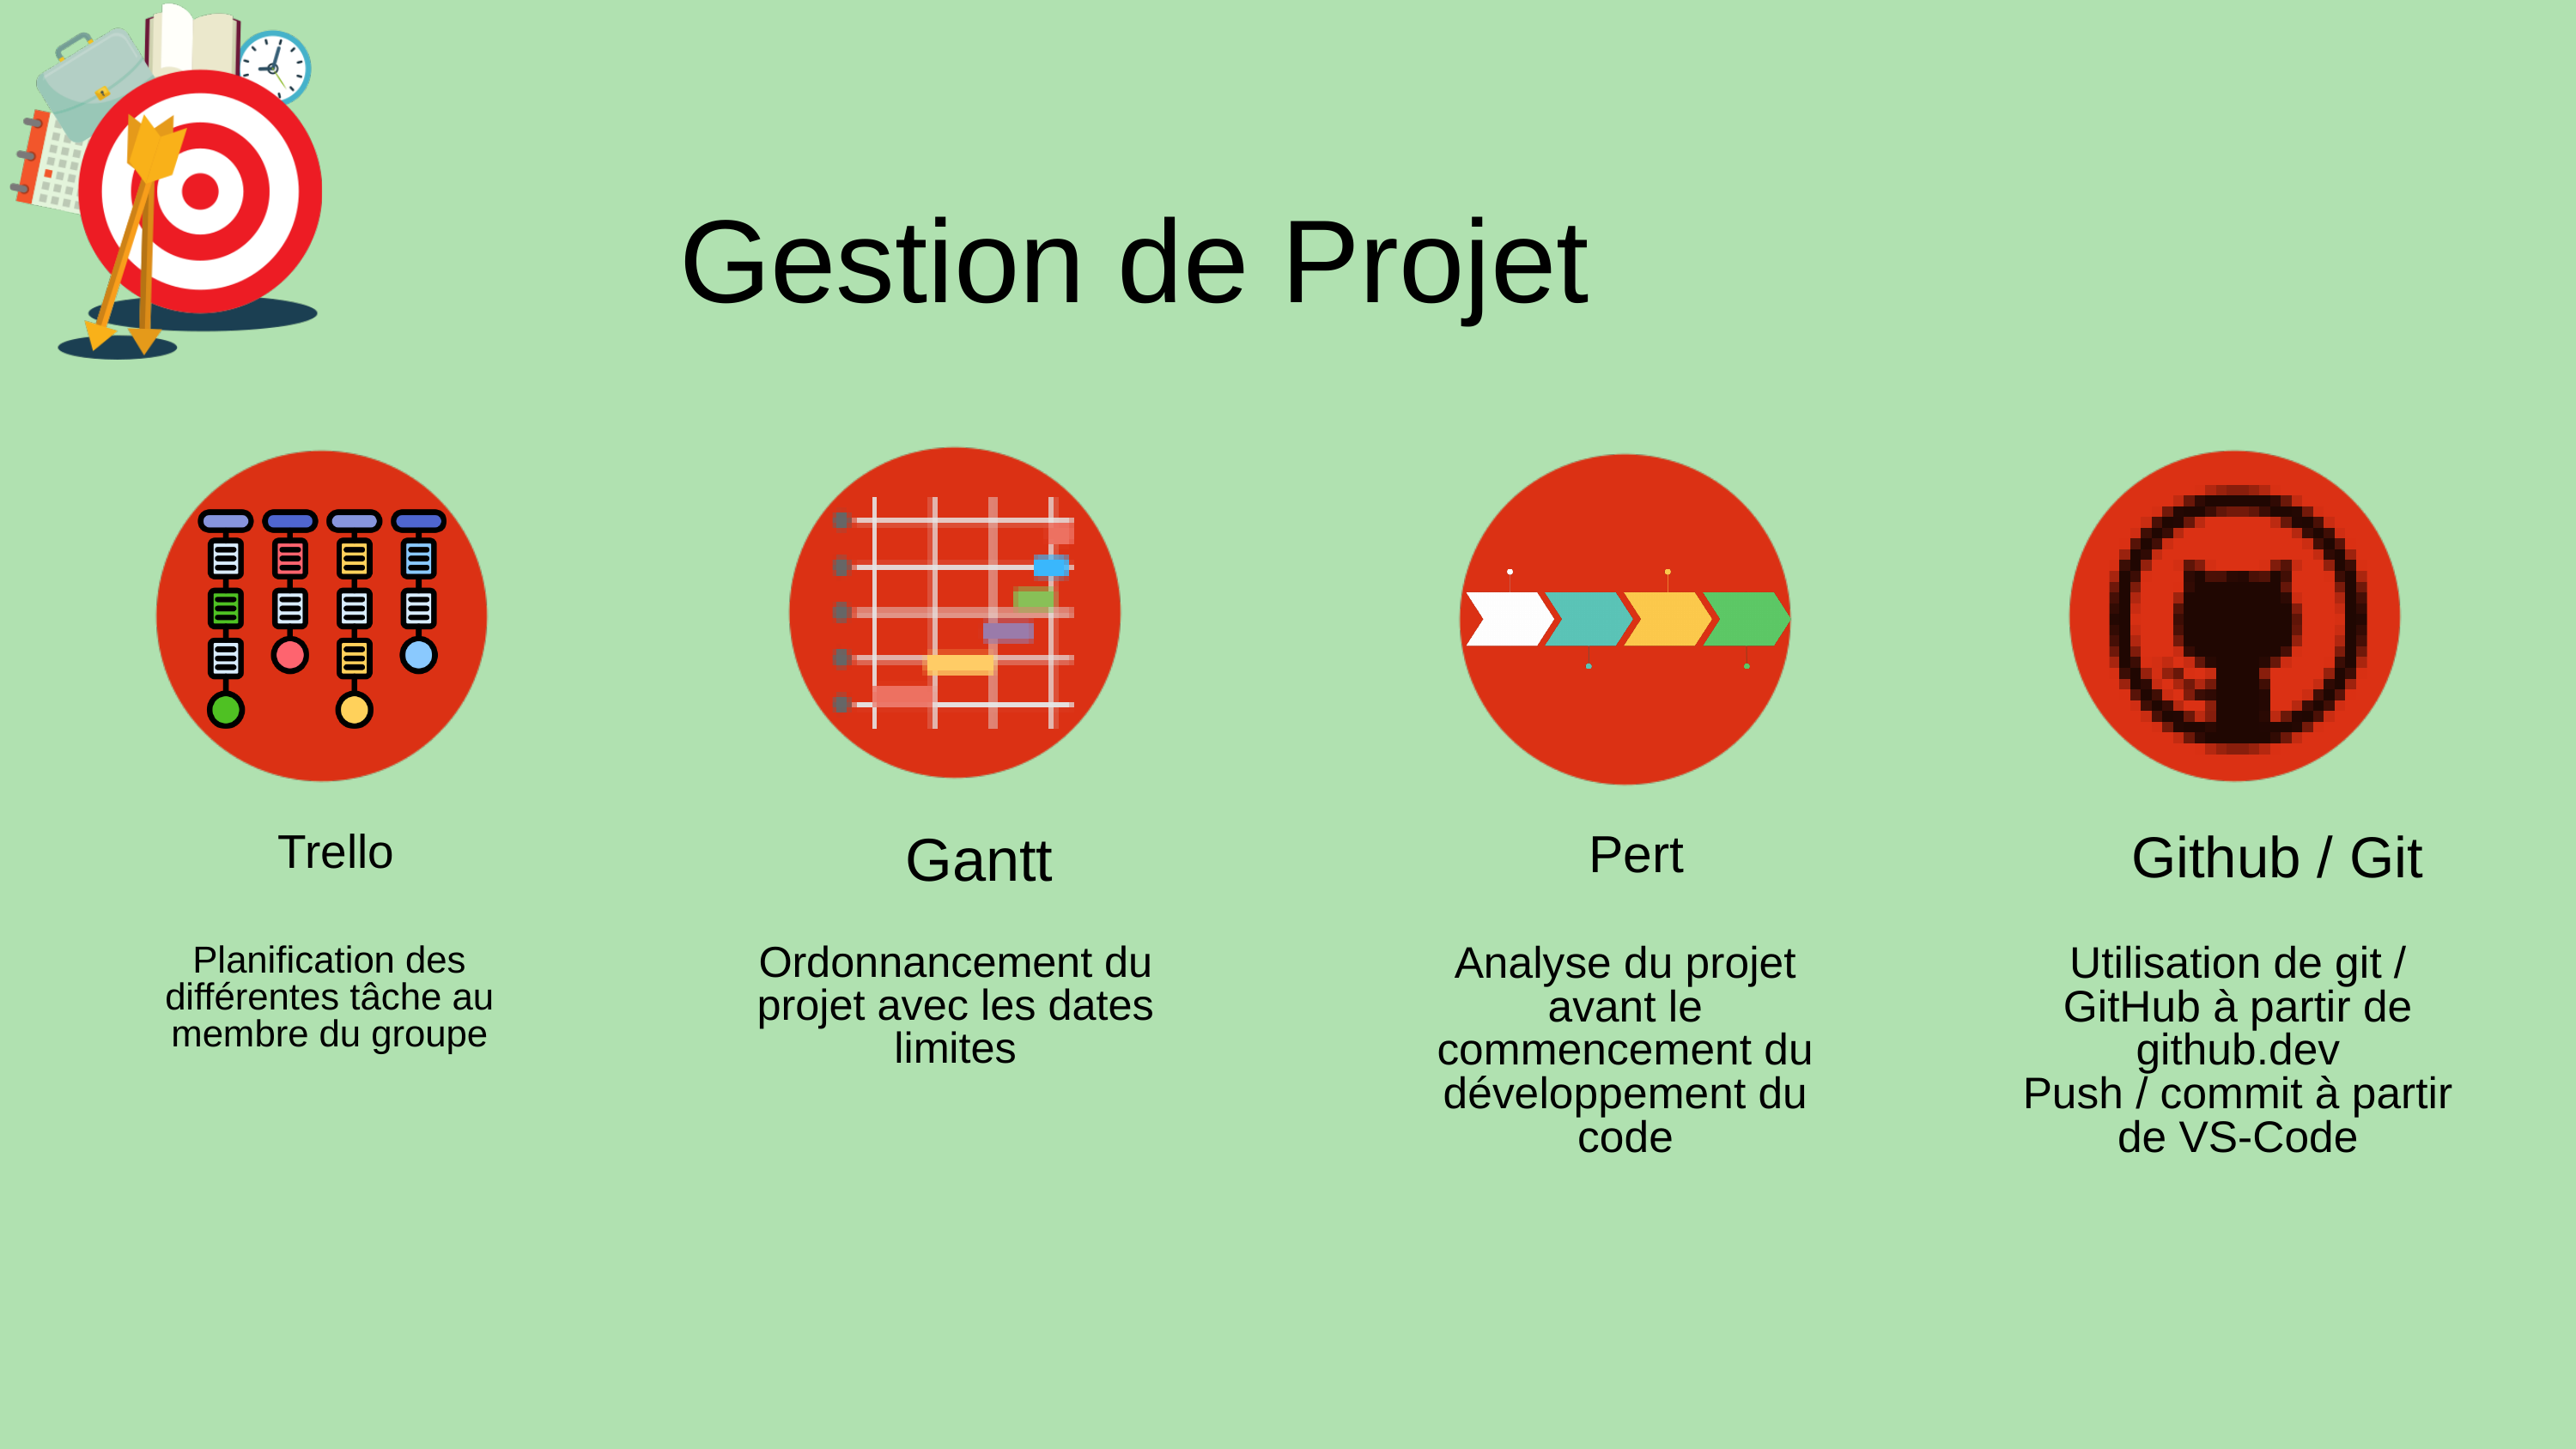

Gestion de Projet

Gantt
Github / Git
Pert
Trello
Planification des différentes tâche au membre du groupe
Ordonnancement du projet avec les dates limites
Analyse du projet avant le commencement du développement du code
Utilisation de git / GitHub à partir de github.dev
Push / commit à partir de VS-Code